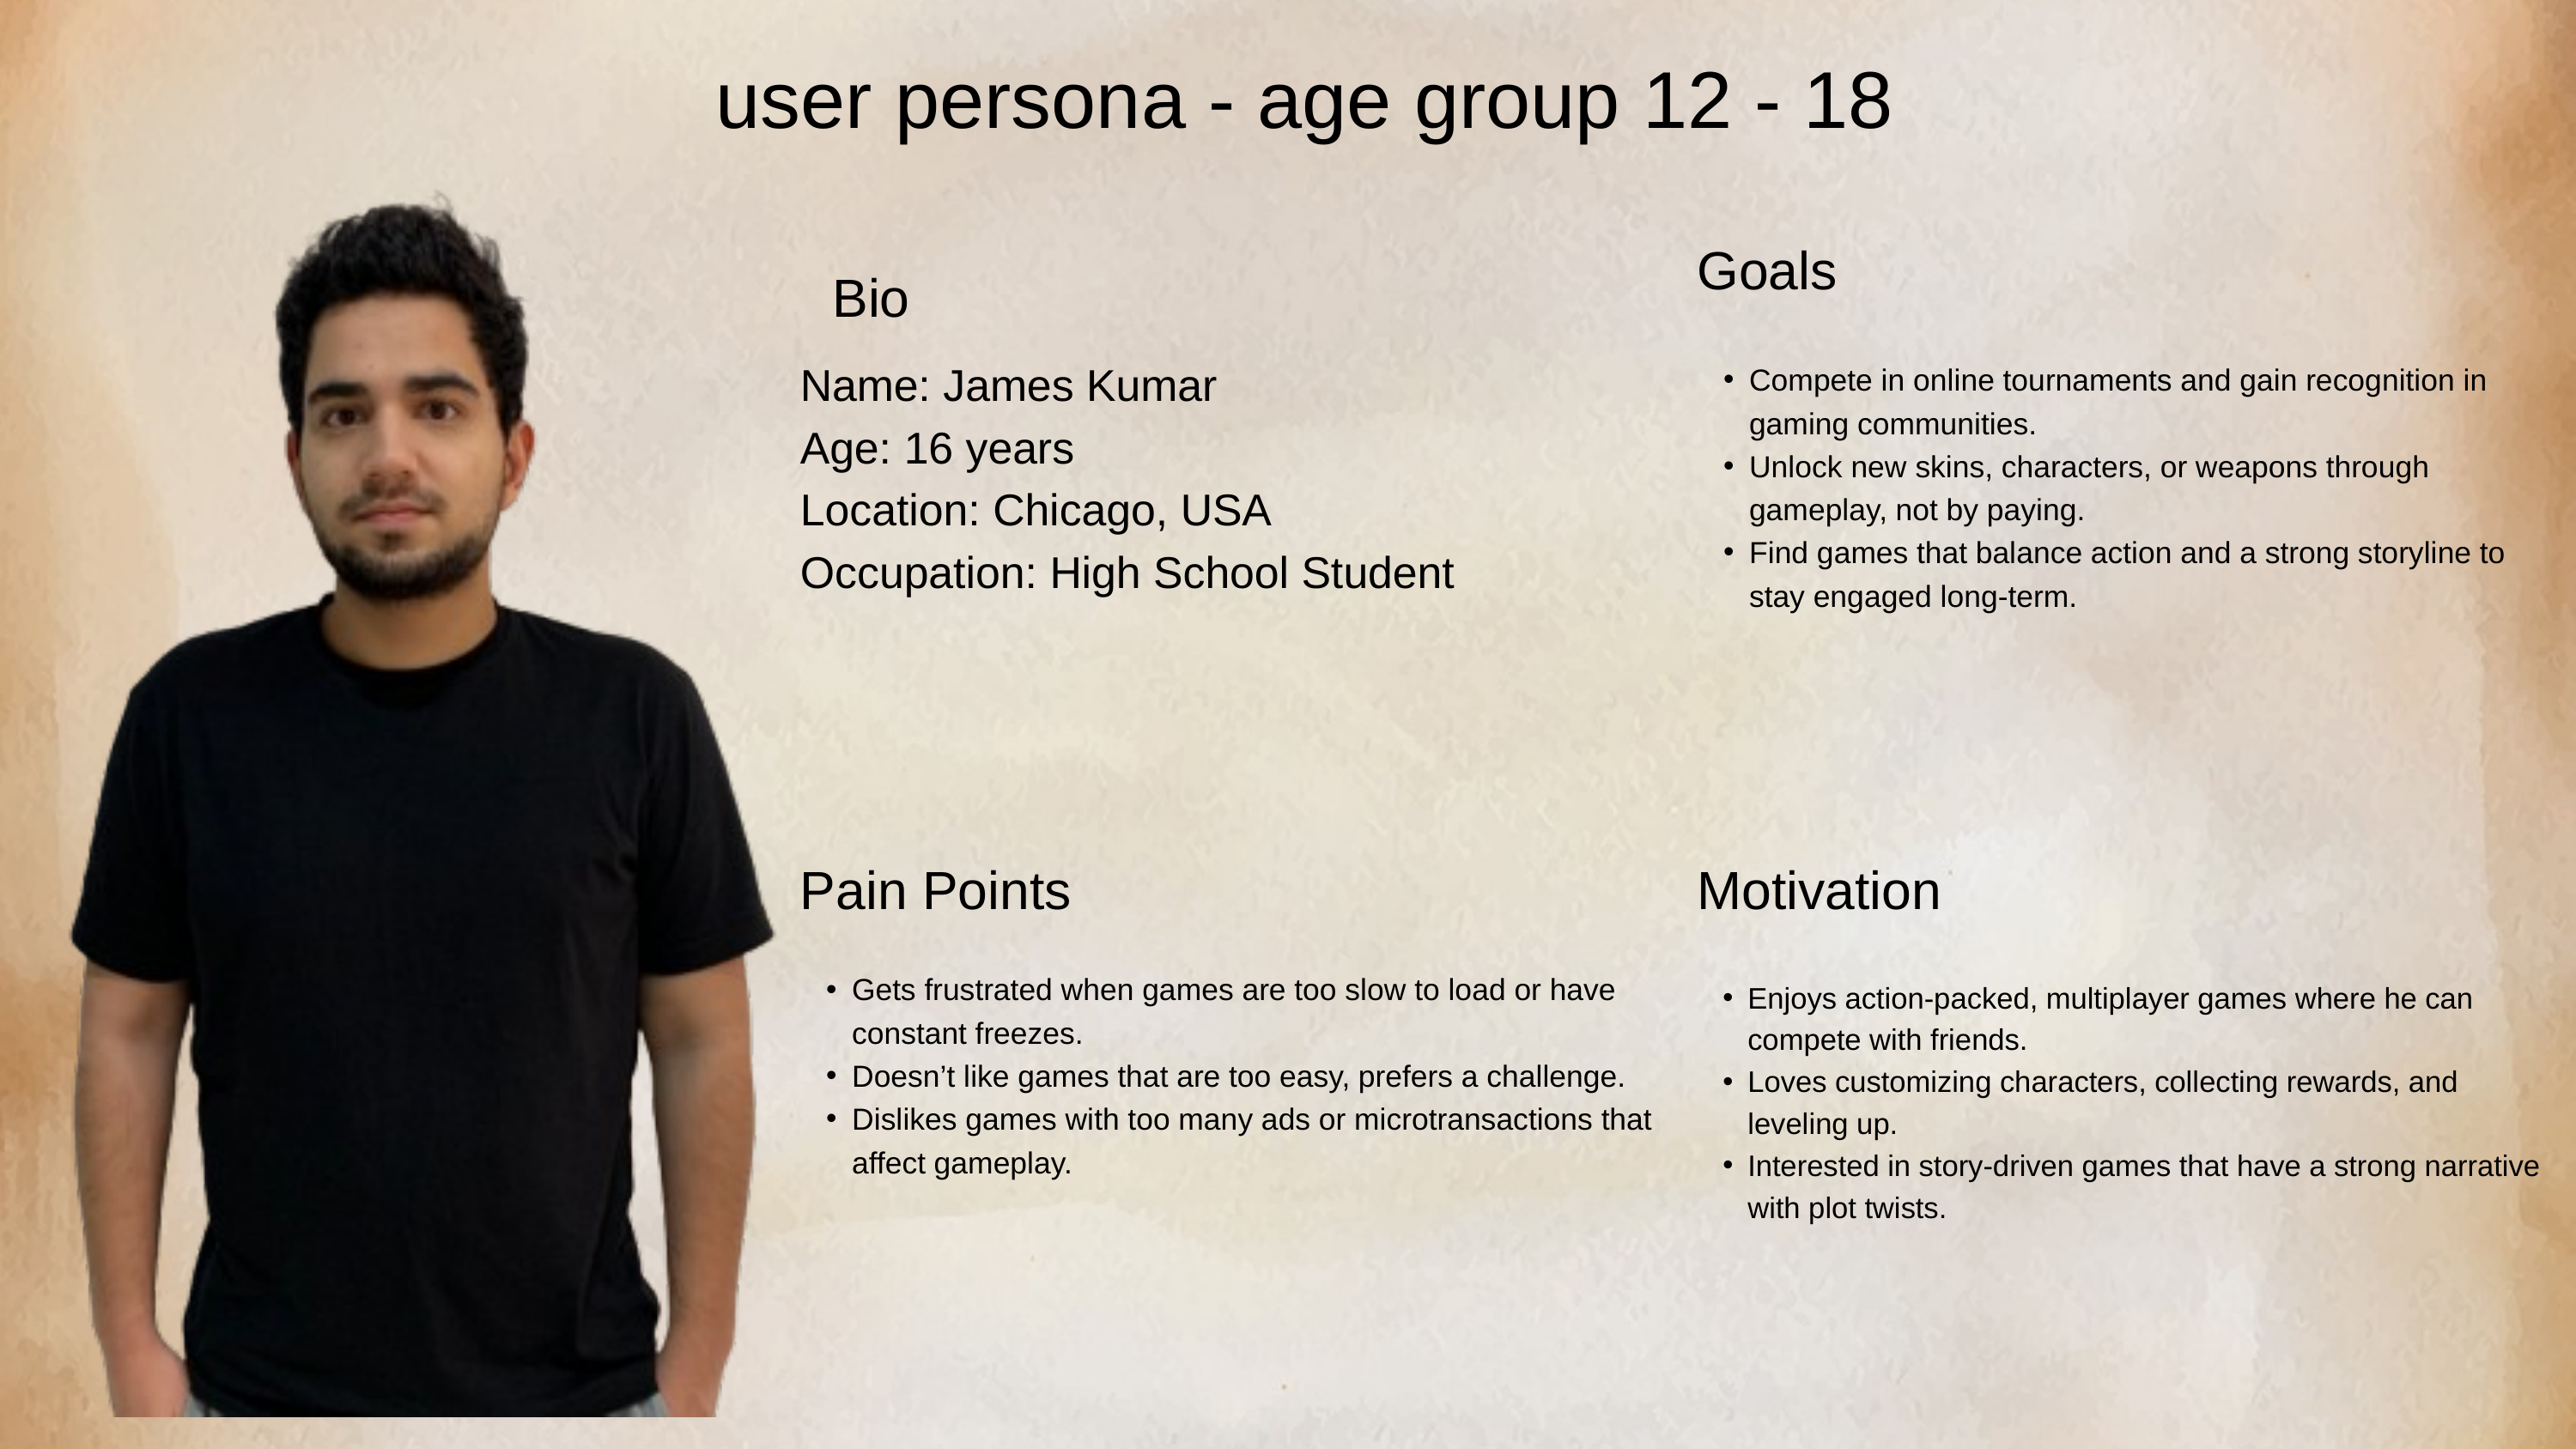

user persona - age group 12 - 18
Goals

Compete in online tournaments and gain recognition in gaming communities.
Unlock new skins, characters, or weapons through gameplay, not by paying.
Find games that balance action and a strong storyline to stay engaged long-term.

Bio
Name: James Kumar
Age: 16 years
Location: Chicago, USA
Occupation: High School Student

Pain Points

Gets frustrated when games are too slow to load or have constant freezes.
Doesn’t like games that are too easy, prefers a challenge.
Dislikes games with too many ads or microtransactions that affect gameplay.

Motivation

Enjoys action-packed, multiplayer games where he can compete with friends.
Loves customizing characters, collecting rewards, and leveling up.
Interested in story-driven games that have a strong narrative with plot twists.